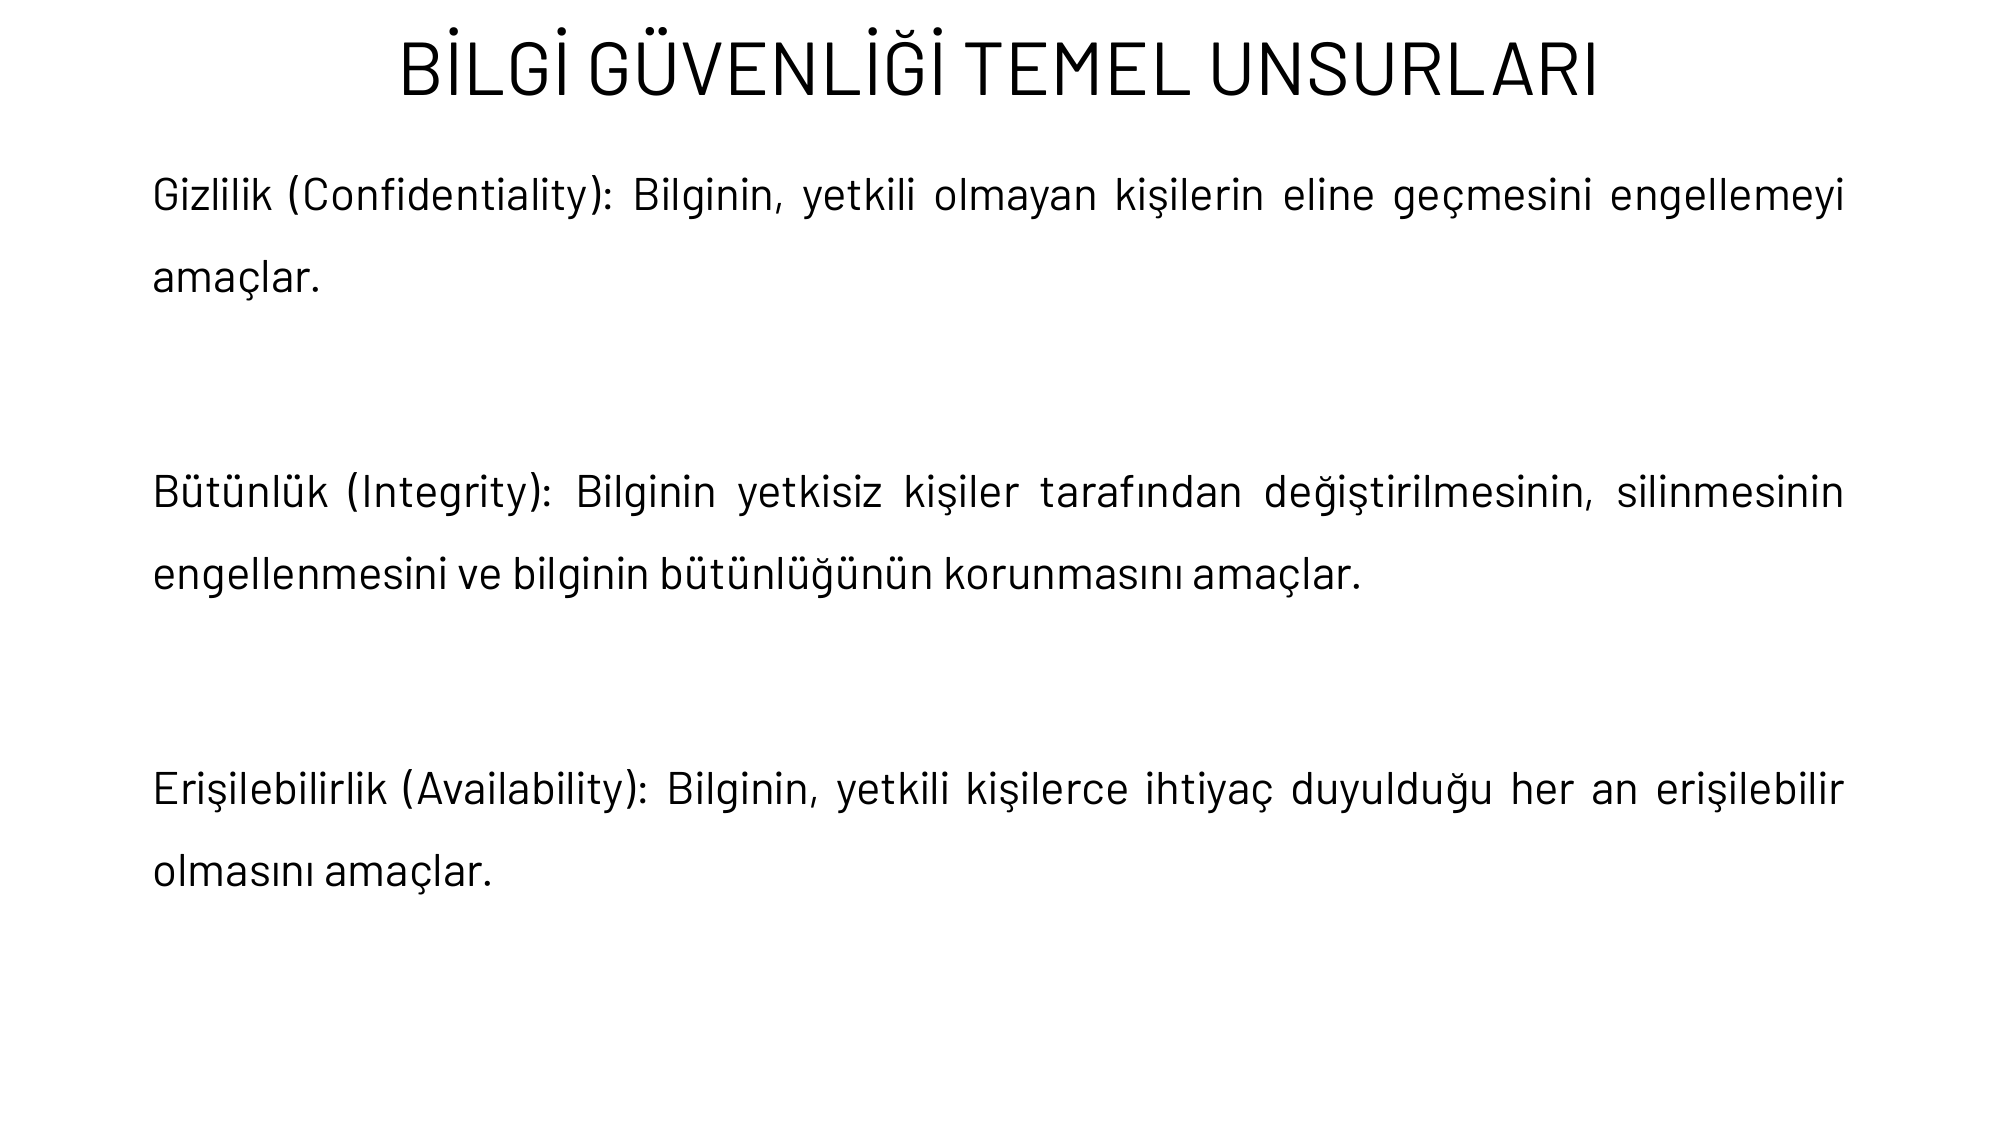

# BİLGİ GÜVENLİĞİ TEMEL UNSURLARI
Gizlilik (Confidentiality): Bilginin, yetkili olmayan kişilerin eline geçmesini engellemeyi amaçlar.

Bütünlük (Integrity): Bilginin yetkisiz kişiler tarafından değiştirilmesinin, silinmesinin engellenmesini ve bilginin bütünlüğünün korunmasını amaçlar.

Erişilebilirlik (Availability): Bilginin, yetkili kişilerce ihtiyaç duyulduğu her an erişilebilir olmasını amaçlar.